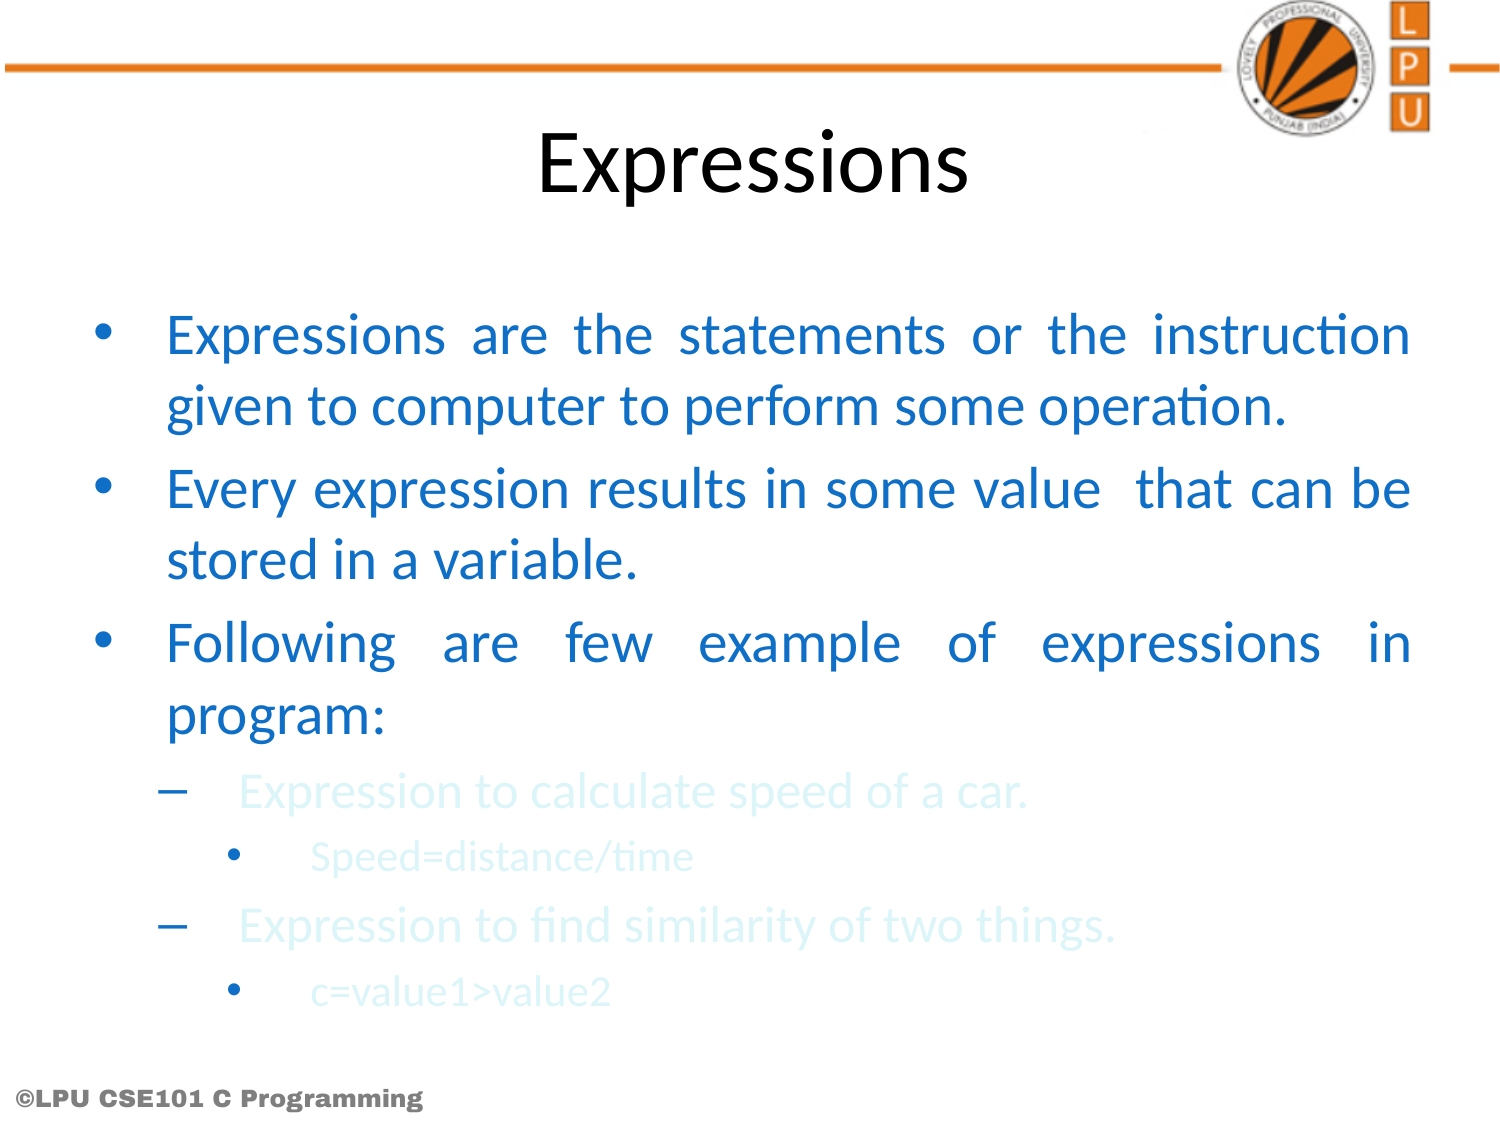

# Expressions
Expressions are the statements or the instruction given to computer to perform some operation.
Every expression results in some value  that can be stored in a variable.
Following are few example of expressions in program:
Expression to calculate speed of a car.
Speed=distance/time
Expression to find similarity of two things.
c=value1>value2